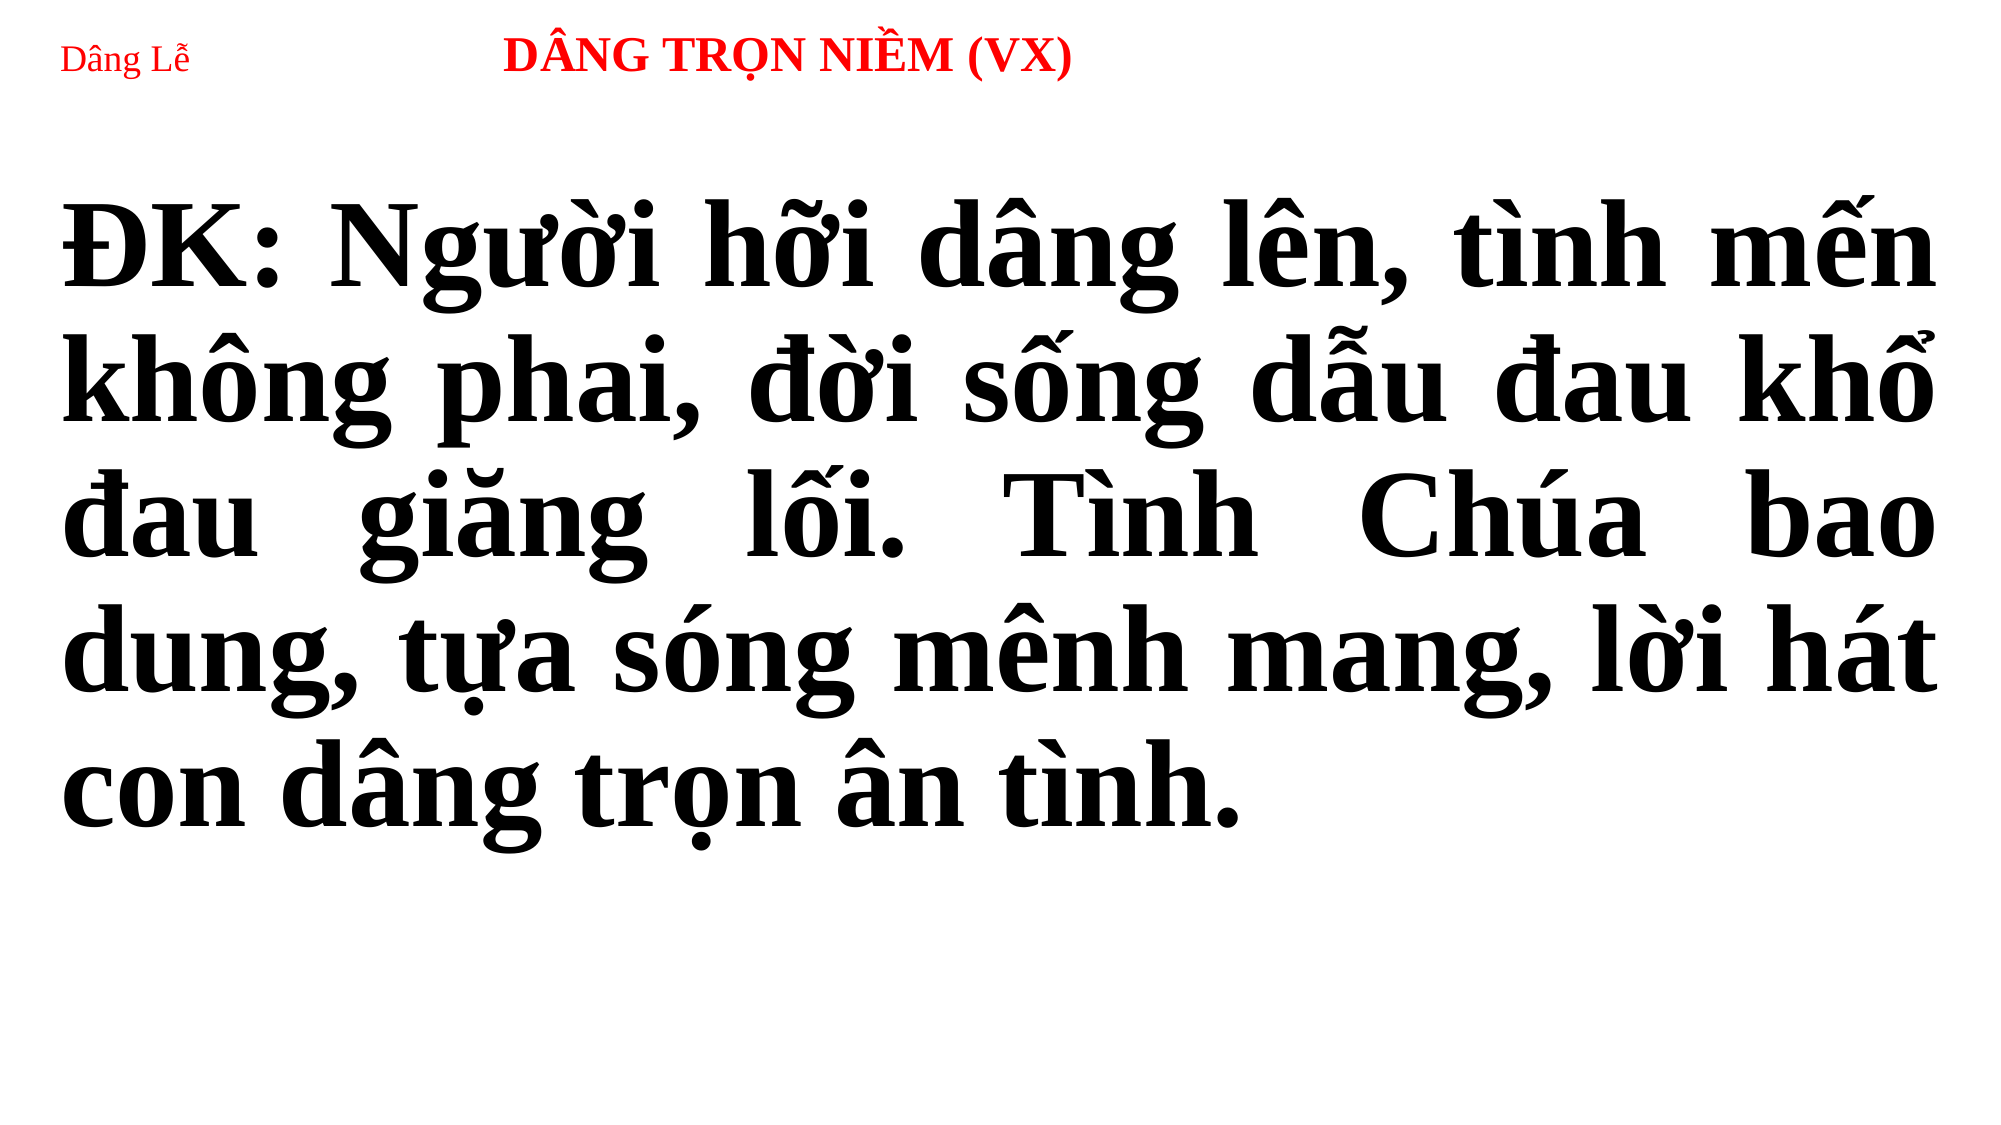

# Dâng Lễ                                 DÂNG TRỌN NIỀM (VX)
ĐK: Người hỡi dâng lên, tình mến không phai, đời sống dẫu đau khổ đau giăng lối. Tình Chúa bao dung, tựa sóng mênh mang, lời hát con dâng trọn ân tình.